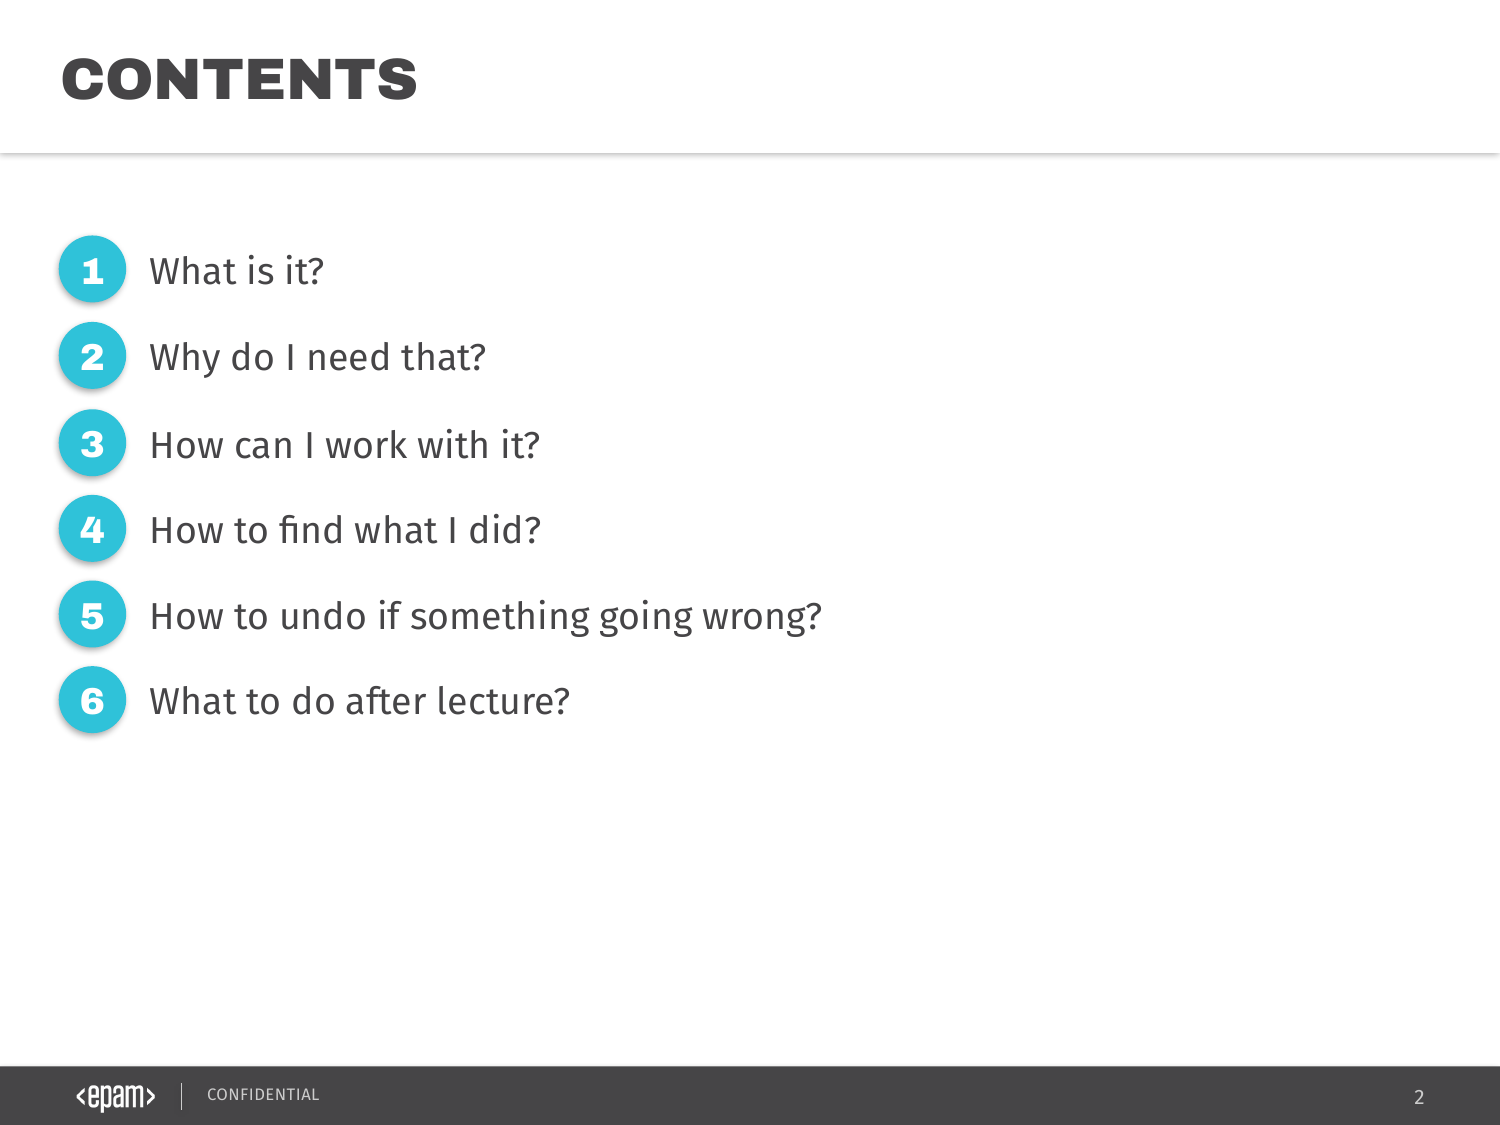

CONTENTS

1
What is it?

2
Why do I need that?

3
How can I work with it?

4
How to find what I did?

5
How to undo if something going wrong?

6
What to do after lecture?